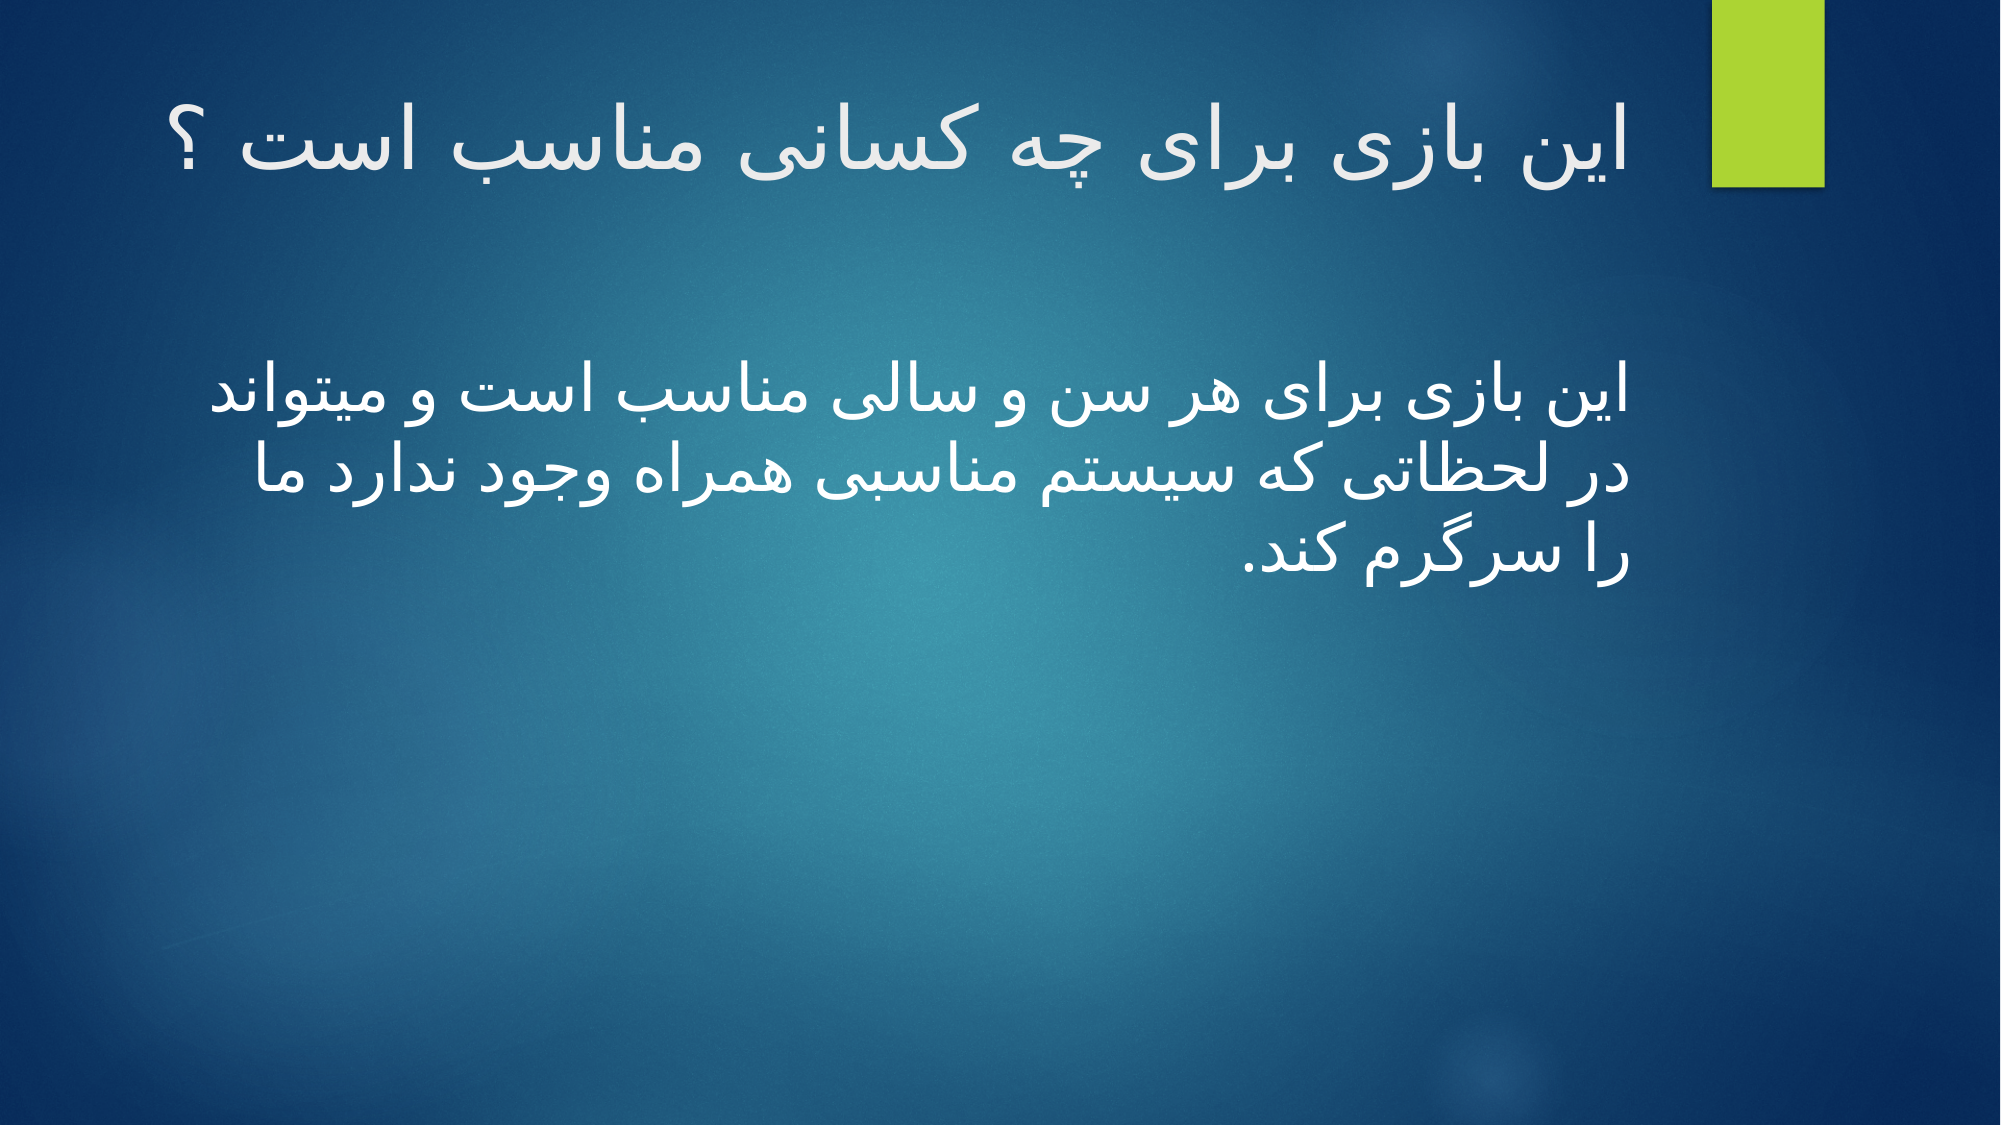

# این بازی برای چه کسانی مناسب است ؟
این بازی برای هر سن و سالی مناسب است و میتواند در لحظاتی که سیستم مناسبی همراه وجود ندارد ما را سرگرم کند.